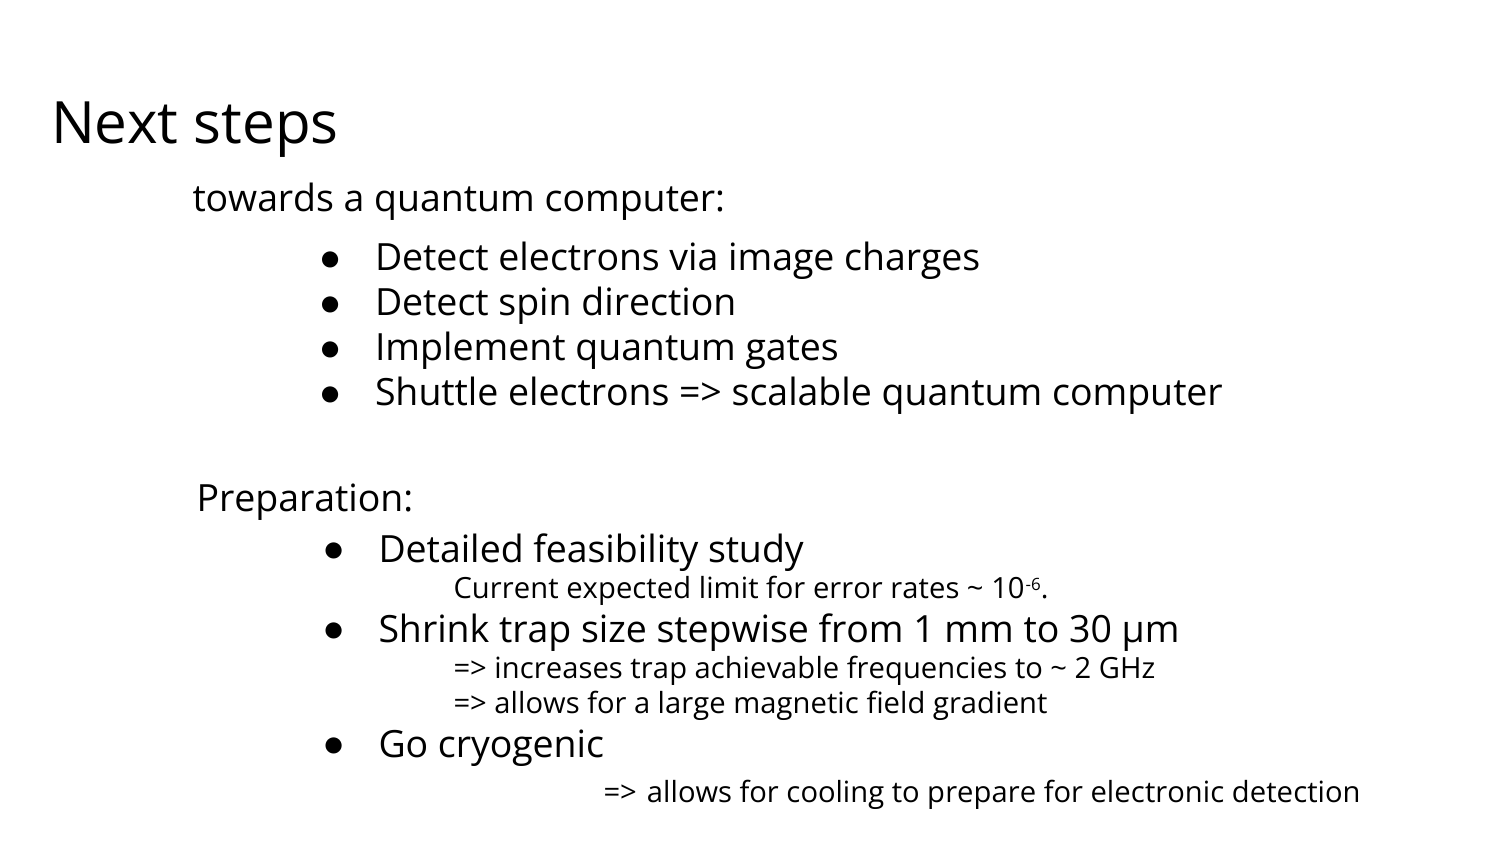

Vision: an electron quantum computer
# Next steps
towards a quantum computer:

Detect electrons via image charges
Detect spin direction
Implement quantum gates
Shuttle electrons => scalable quantum computer
Preparation:

Detailed feasibility study
Current expected limit for error rates ~ 10-6.
Shrink trap size stepwise from 1 mm to 30 µm
=> increases trap achievable frequencies to ~ 2 GHz
=> allows for a large magnetic field gradient
Go cryogenic
		=> allows for cooling to prepare for electronic detection